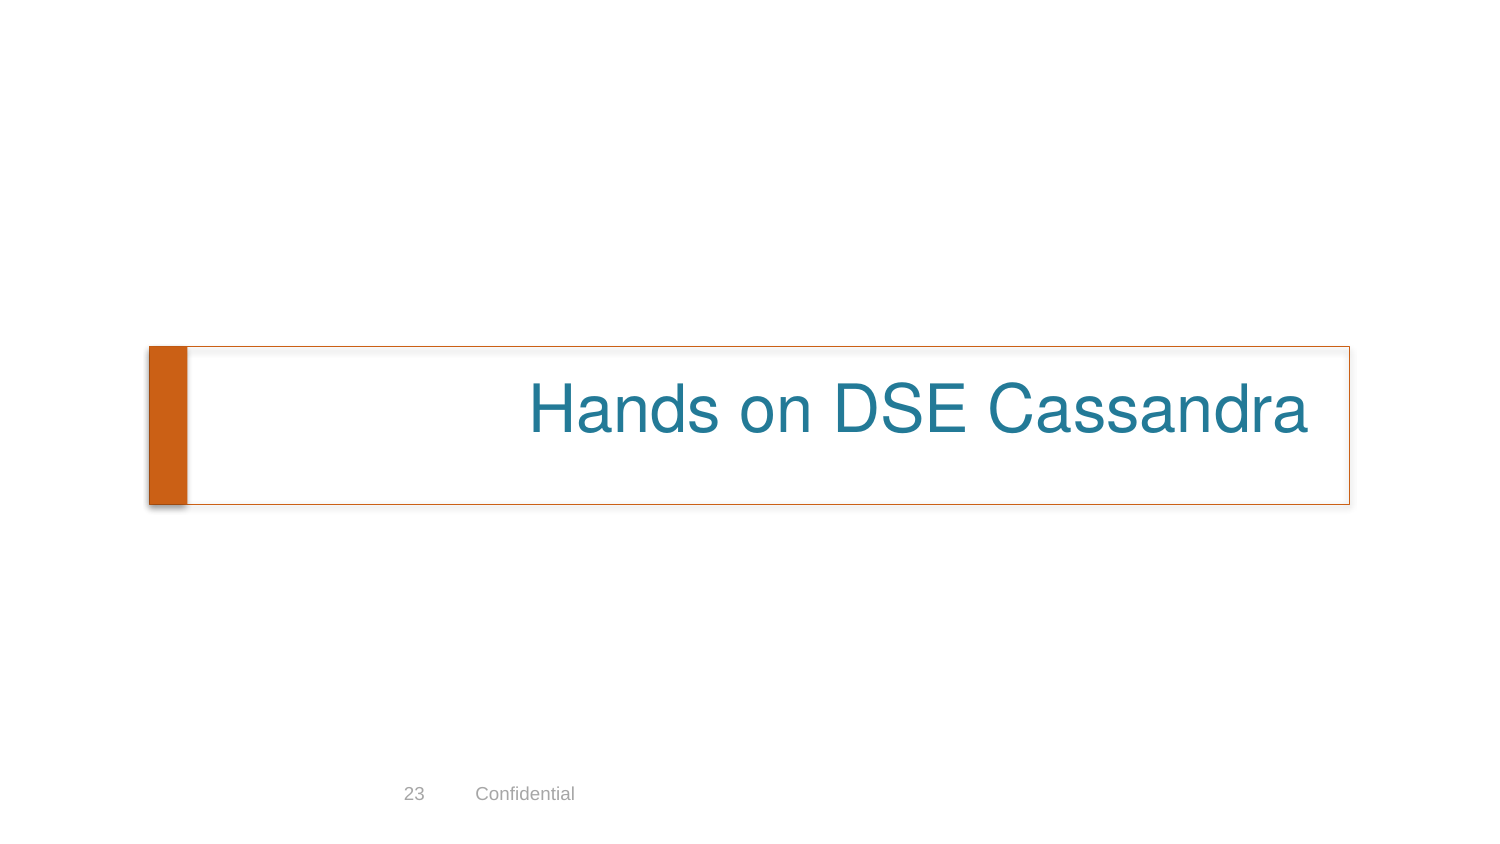

# Hands on DSE Cassandra

23
Confidential